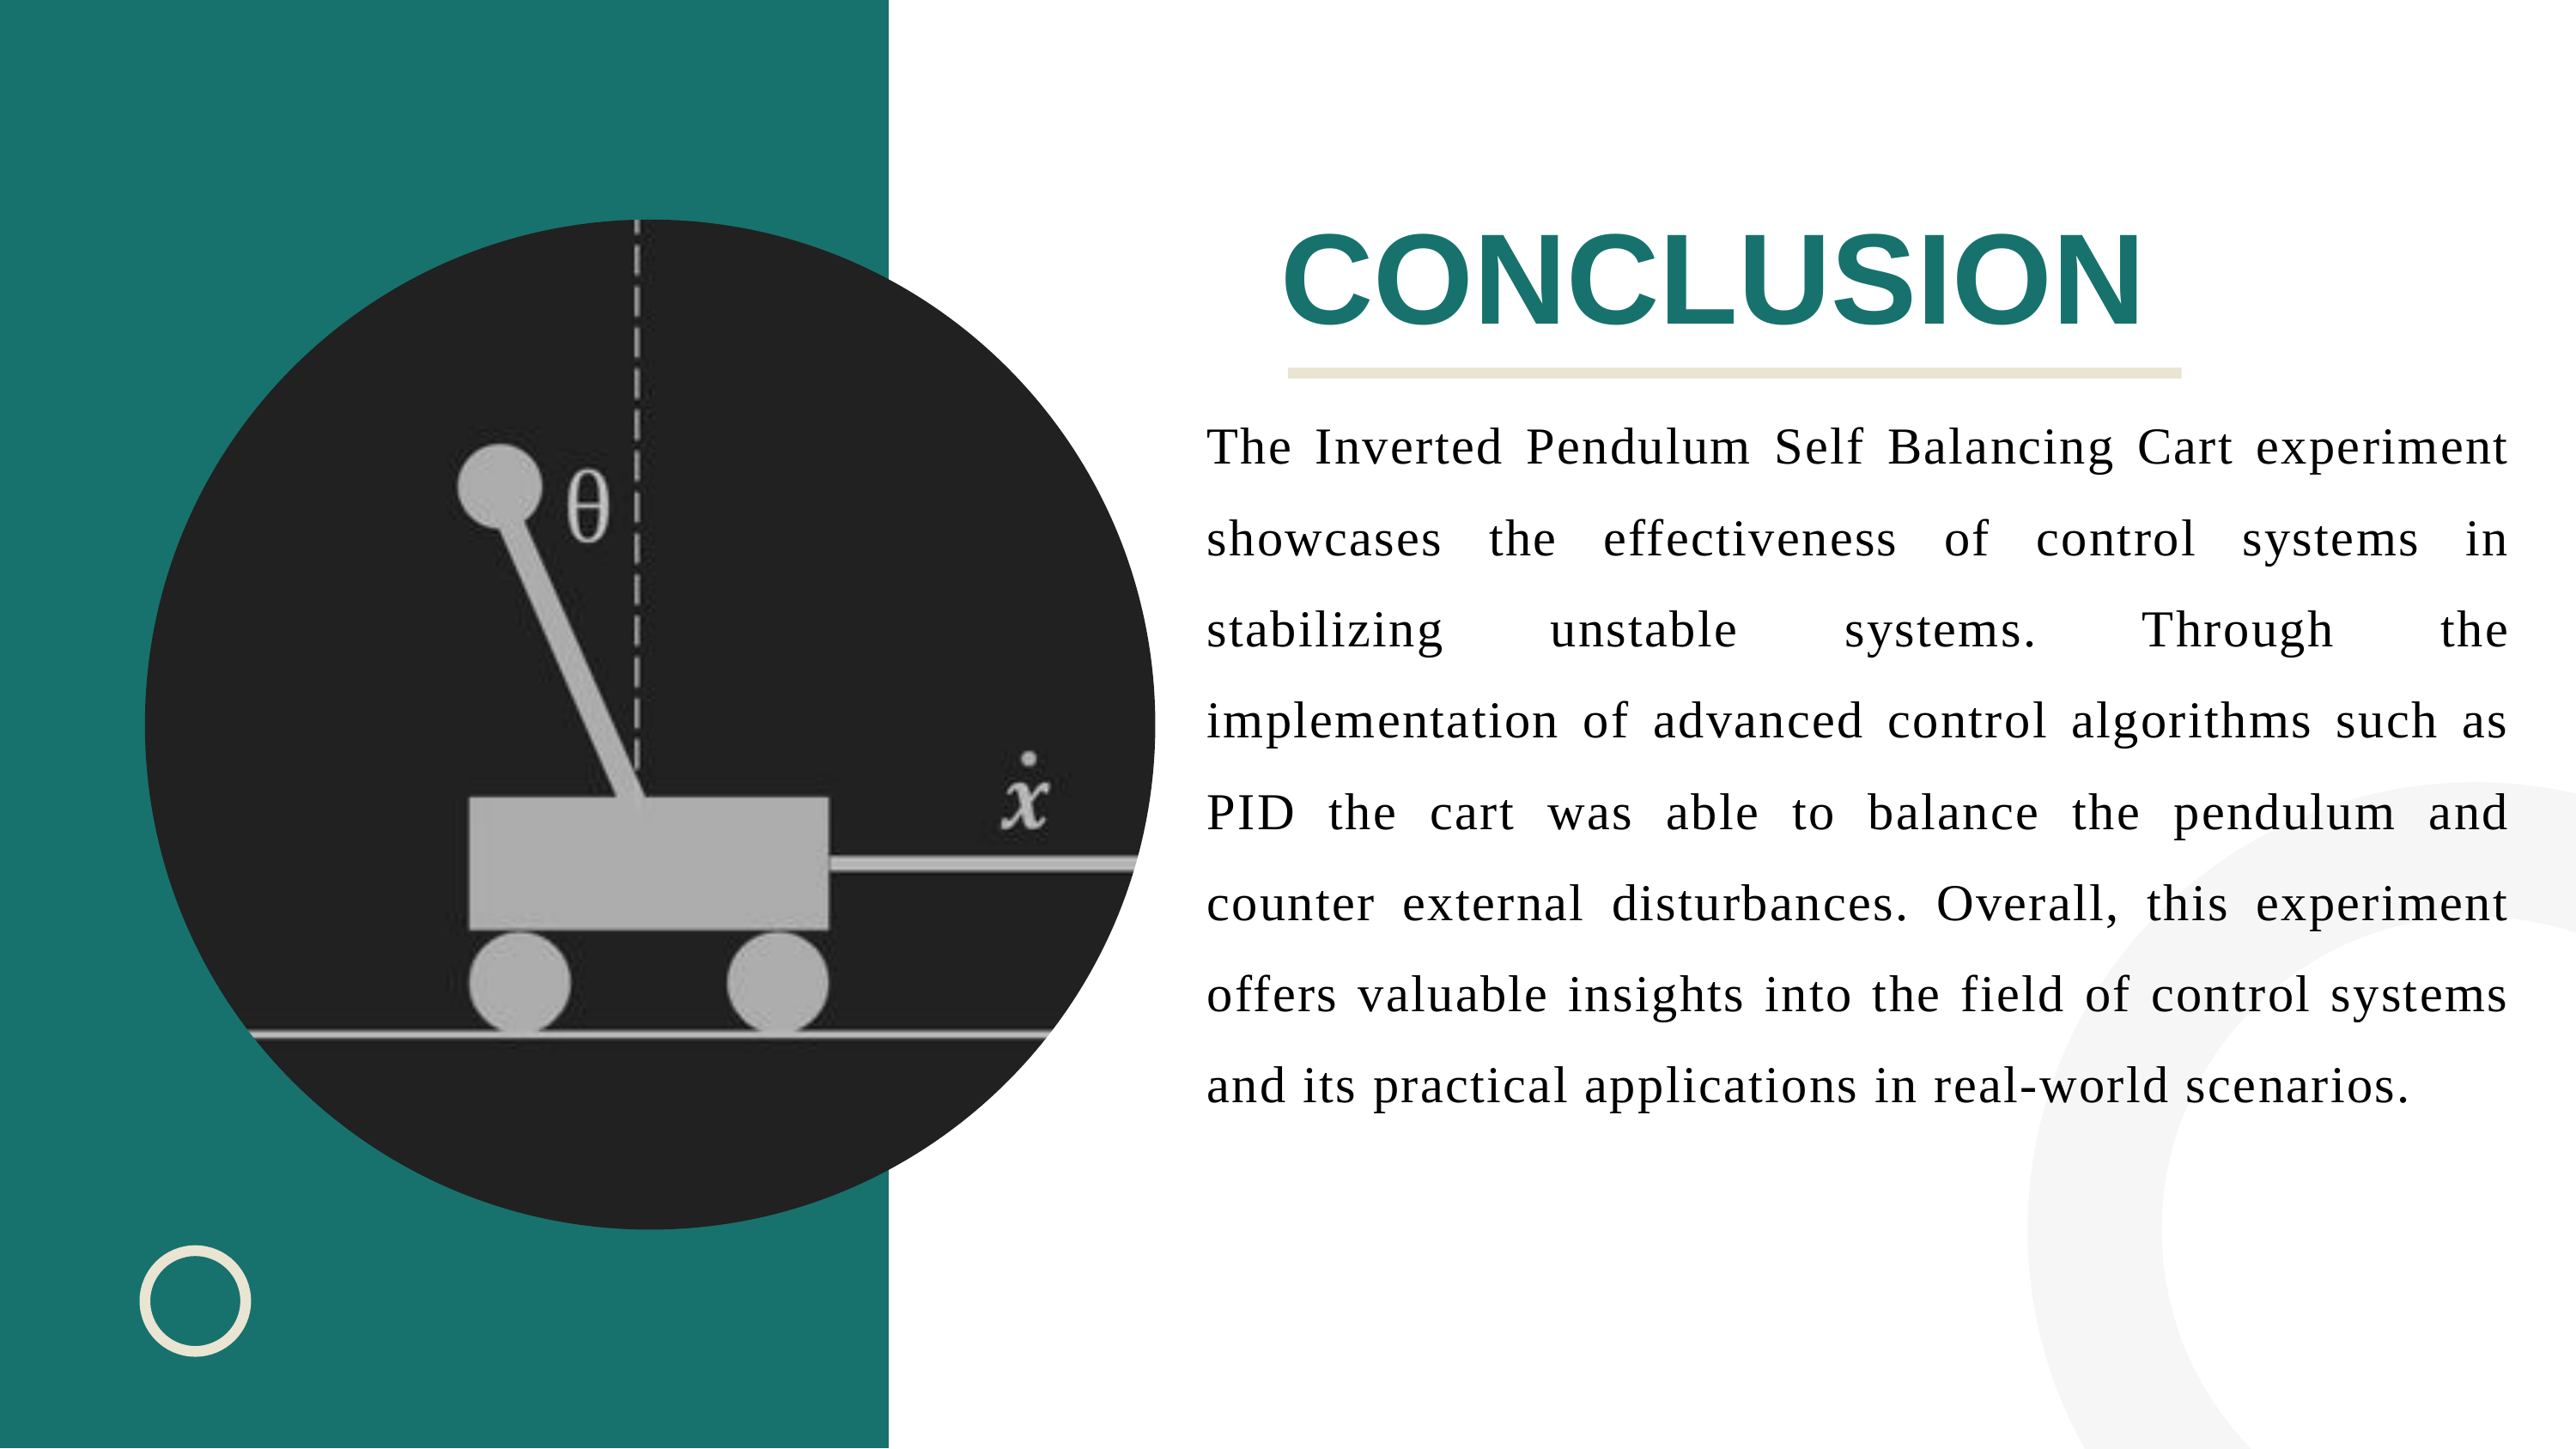

CONCLUSION

The Inverted Pendulum Self Balancing Cart experiment showcases the effectiveness of control systems in stabilizing unstable systems. Through the implementation of advanced control algorithms such as PID the cart was able to balance the pendulum and counter external disturbances. Overall, this experiment offers valuable insights into the field of control systems and its practical applications in real-world scenarios.